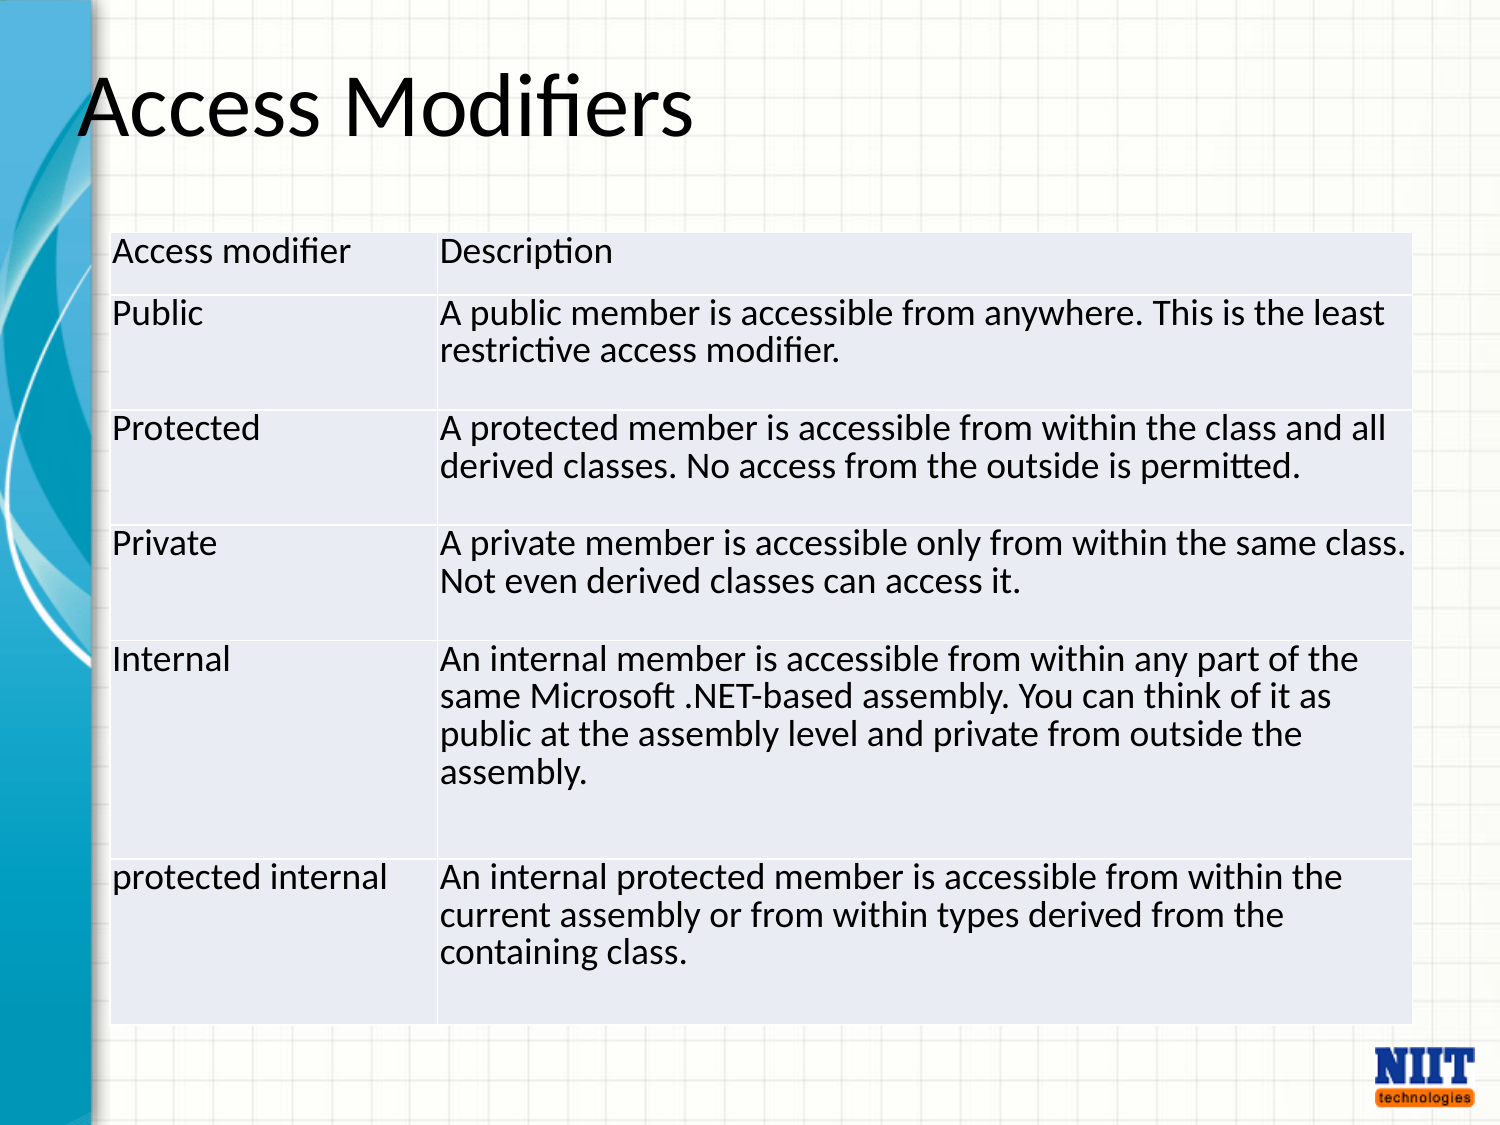

# Access Modifiers
| Access modifier | Description |
| --- | --- |
| Public | A public member is accessible from anywhere. This is the least restrictive access modifier. |
| Protected | A protected member is accessible from within the class and all derived classes. No access from the outside is permitted. |
| Private | A private member is accessible only from within the same class. Not even derived classes can access it. |
| Internal | An internal member is accessible from within any part of the same Microsoft .NET-based assembly. You can think of it as public at the assembly level and private from outside the assembly. |
| protected internal | An internal protected member is accessible from within the current assembly or from within types derived from the containing class. |